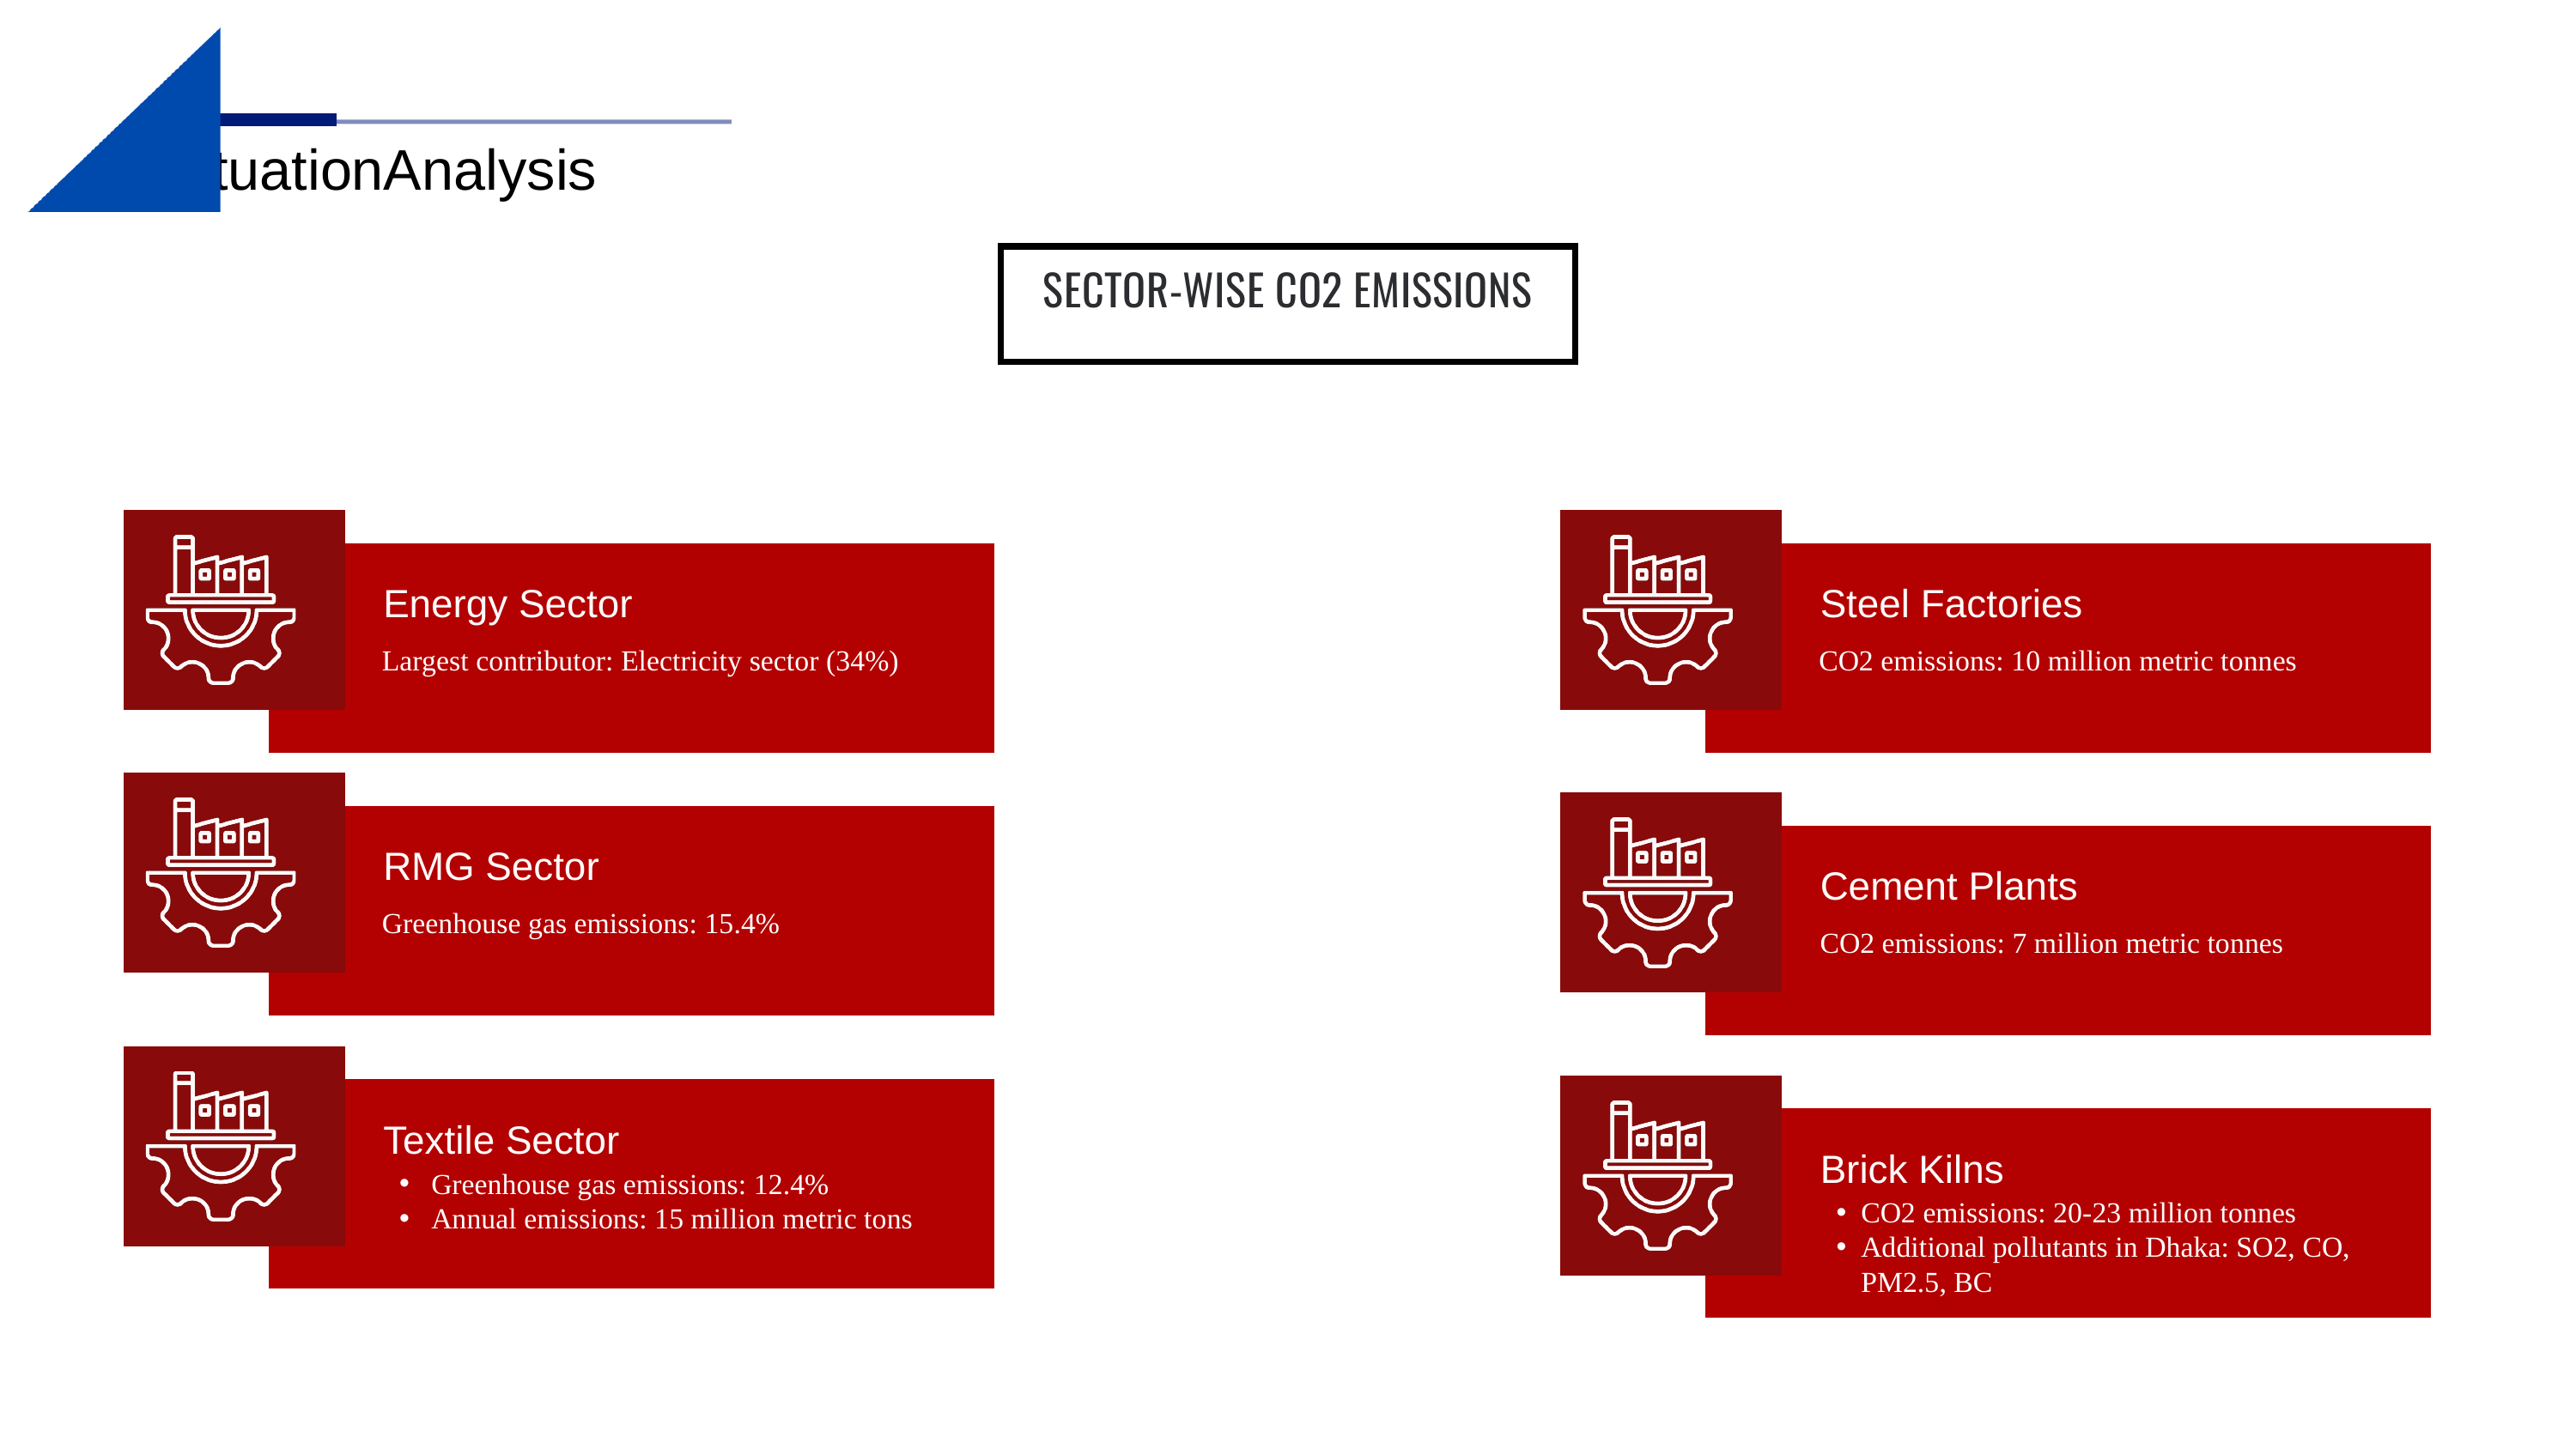

SituationAnalysis

SECTOR-WISE CO2 EMISSIONS

Energy Sector
Steel Factories
 Largest contributor: Electricity sector (34%)
 CO2 emissions: 10 million metric tonnes

RMG Sector
Cement Plants
 Greenhouse gas emissions: 15.4%
CO2 emissions: 7 million metric tonnes

Textile Sector
Brick Kilns
 Greenhouse gas emissions: 12.4%
CO2 emissions: 20-23 million tonnes
Additional pollutants in Dhaka: SO2, CO, PM2.5, BC
 Annual emissions: 15 million metric tons